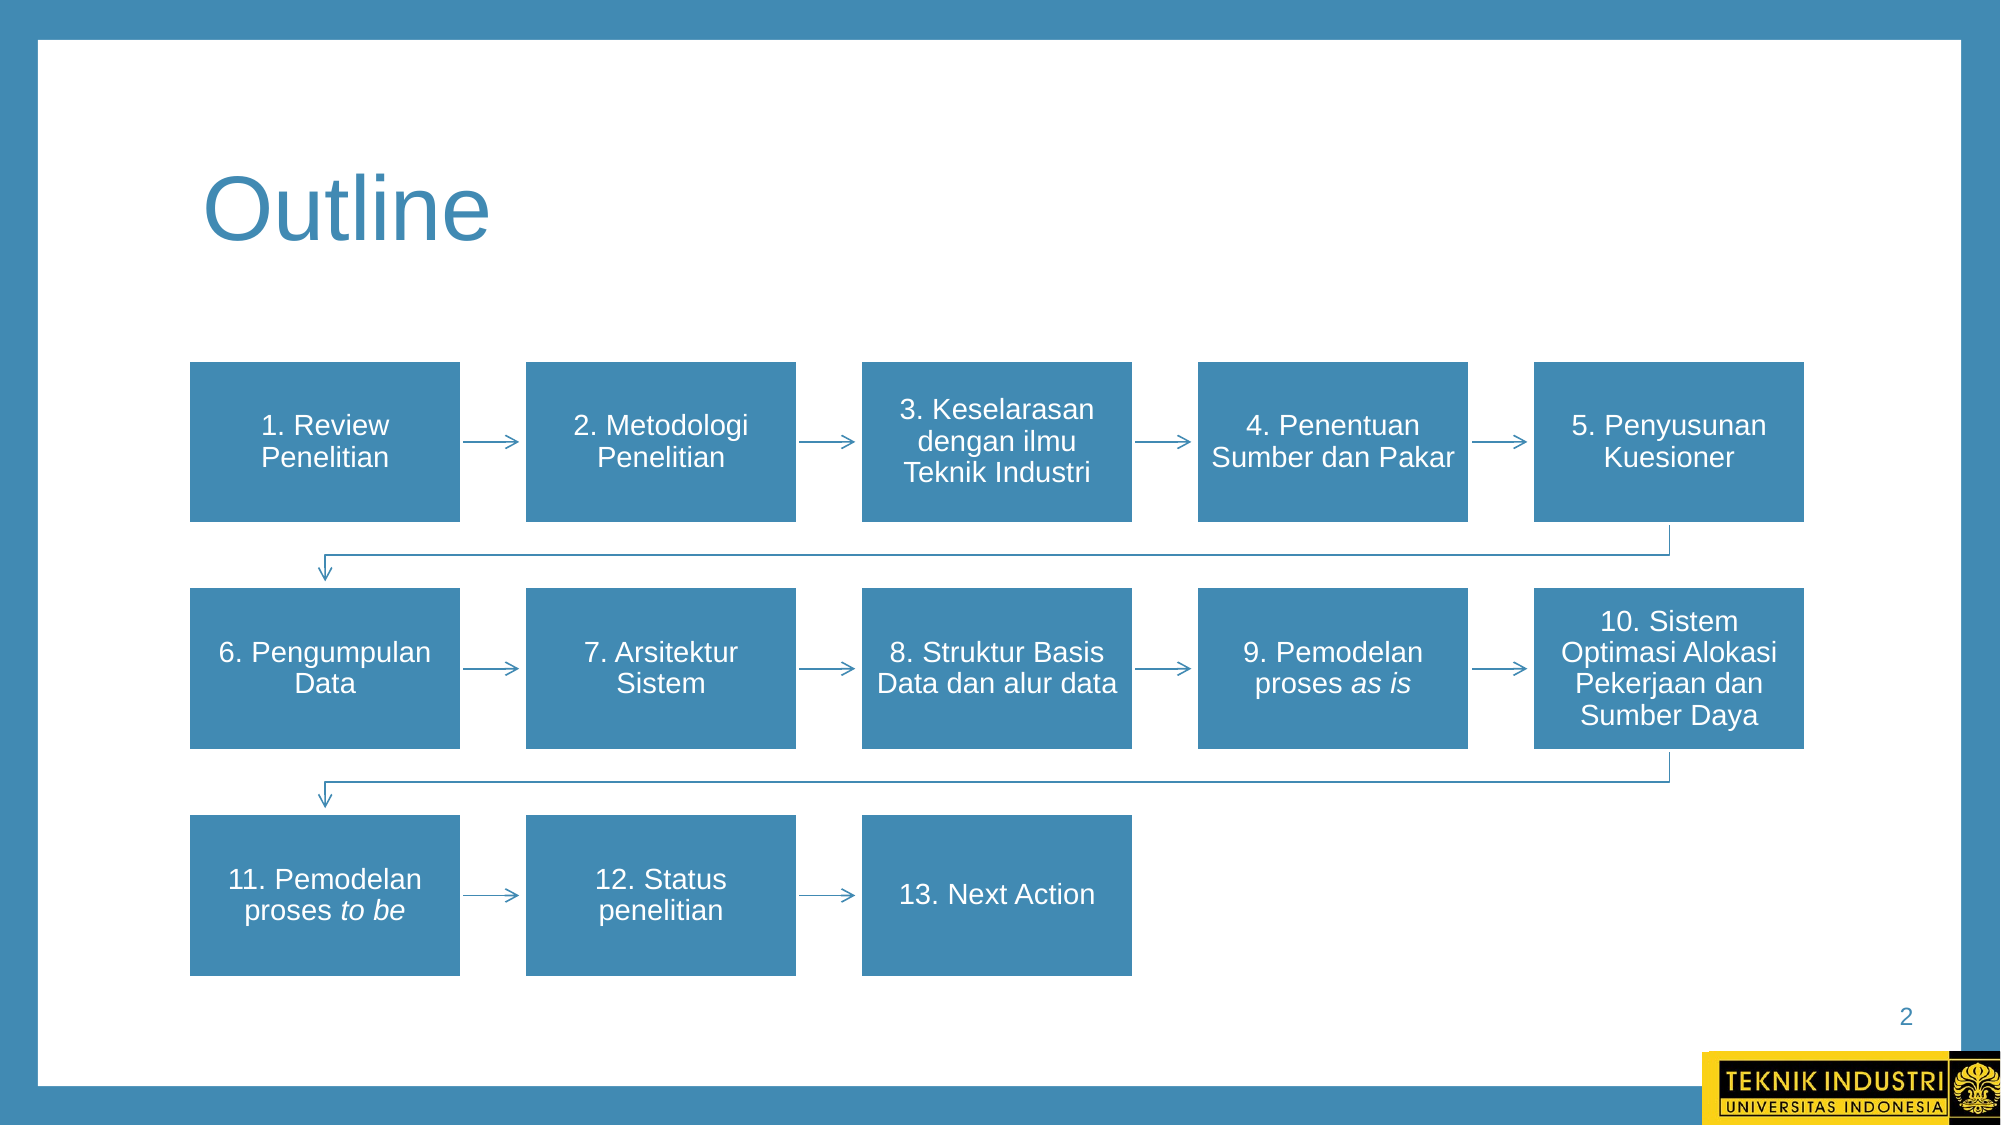

# Outline

1. Review Penelitian

2. Metodologi Penelitian

3. Keselarasan dengan ilmu Teknik Industri

4. Penentuan Sumber dan Pakar

5. Penyusunan Kuesioner

6. Pengumpulan Data

7. Arsitektur Sistem

8. Struktur Basis Data dan alur data

9. Pemodelan proses as is

10. Sistem Optimasi Alokasi Pekerjaan dan Sumber Daya

11. Pemodelan proses to be

12. Status penelitian
13. Next Action
2